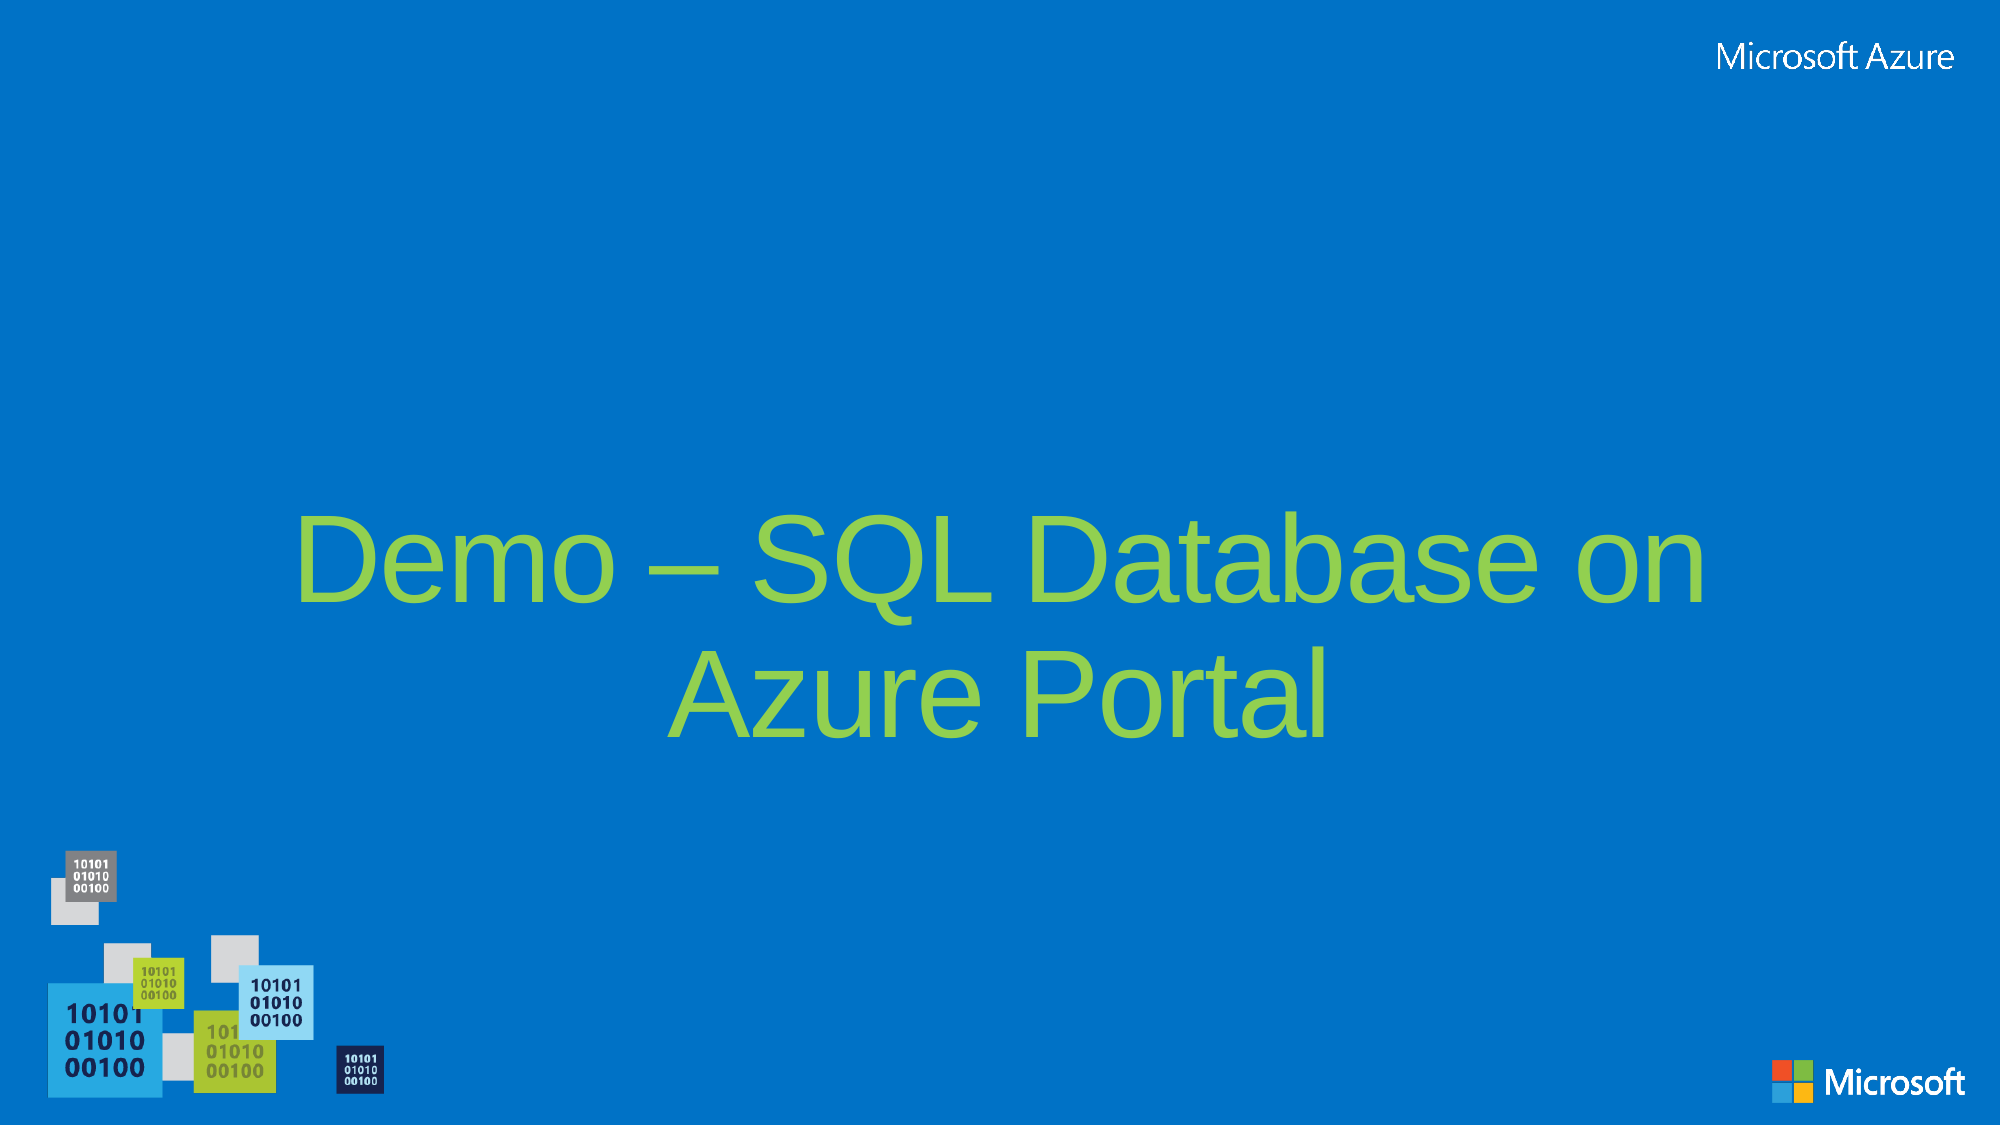

# Demo – SQL Database on Azure Portal